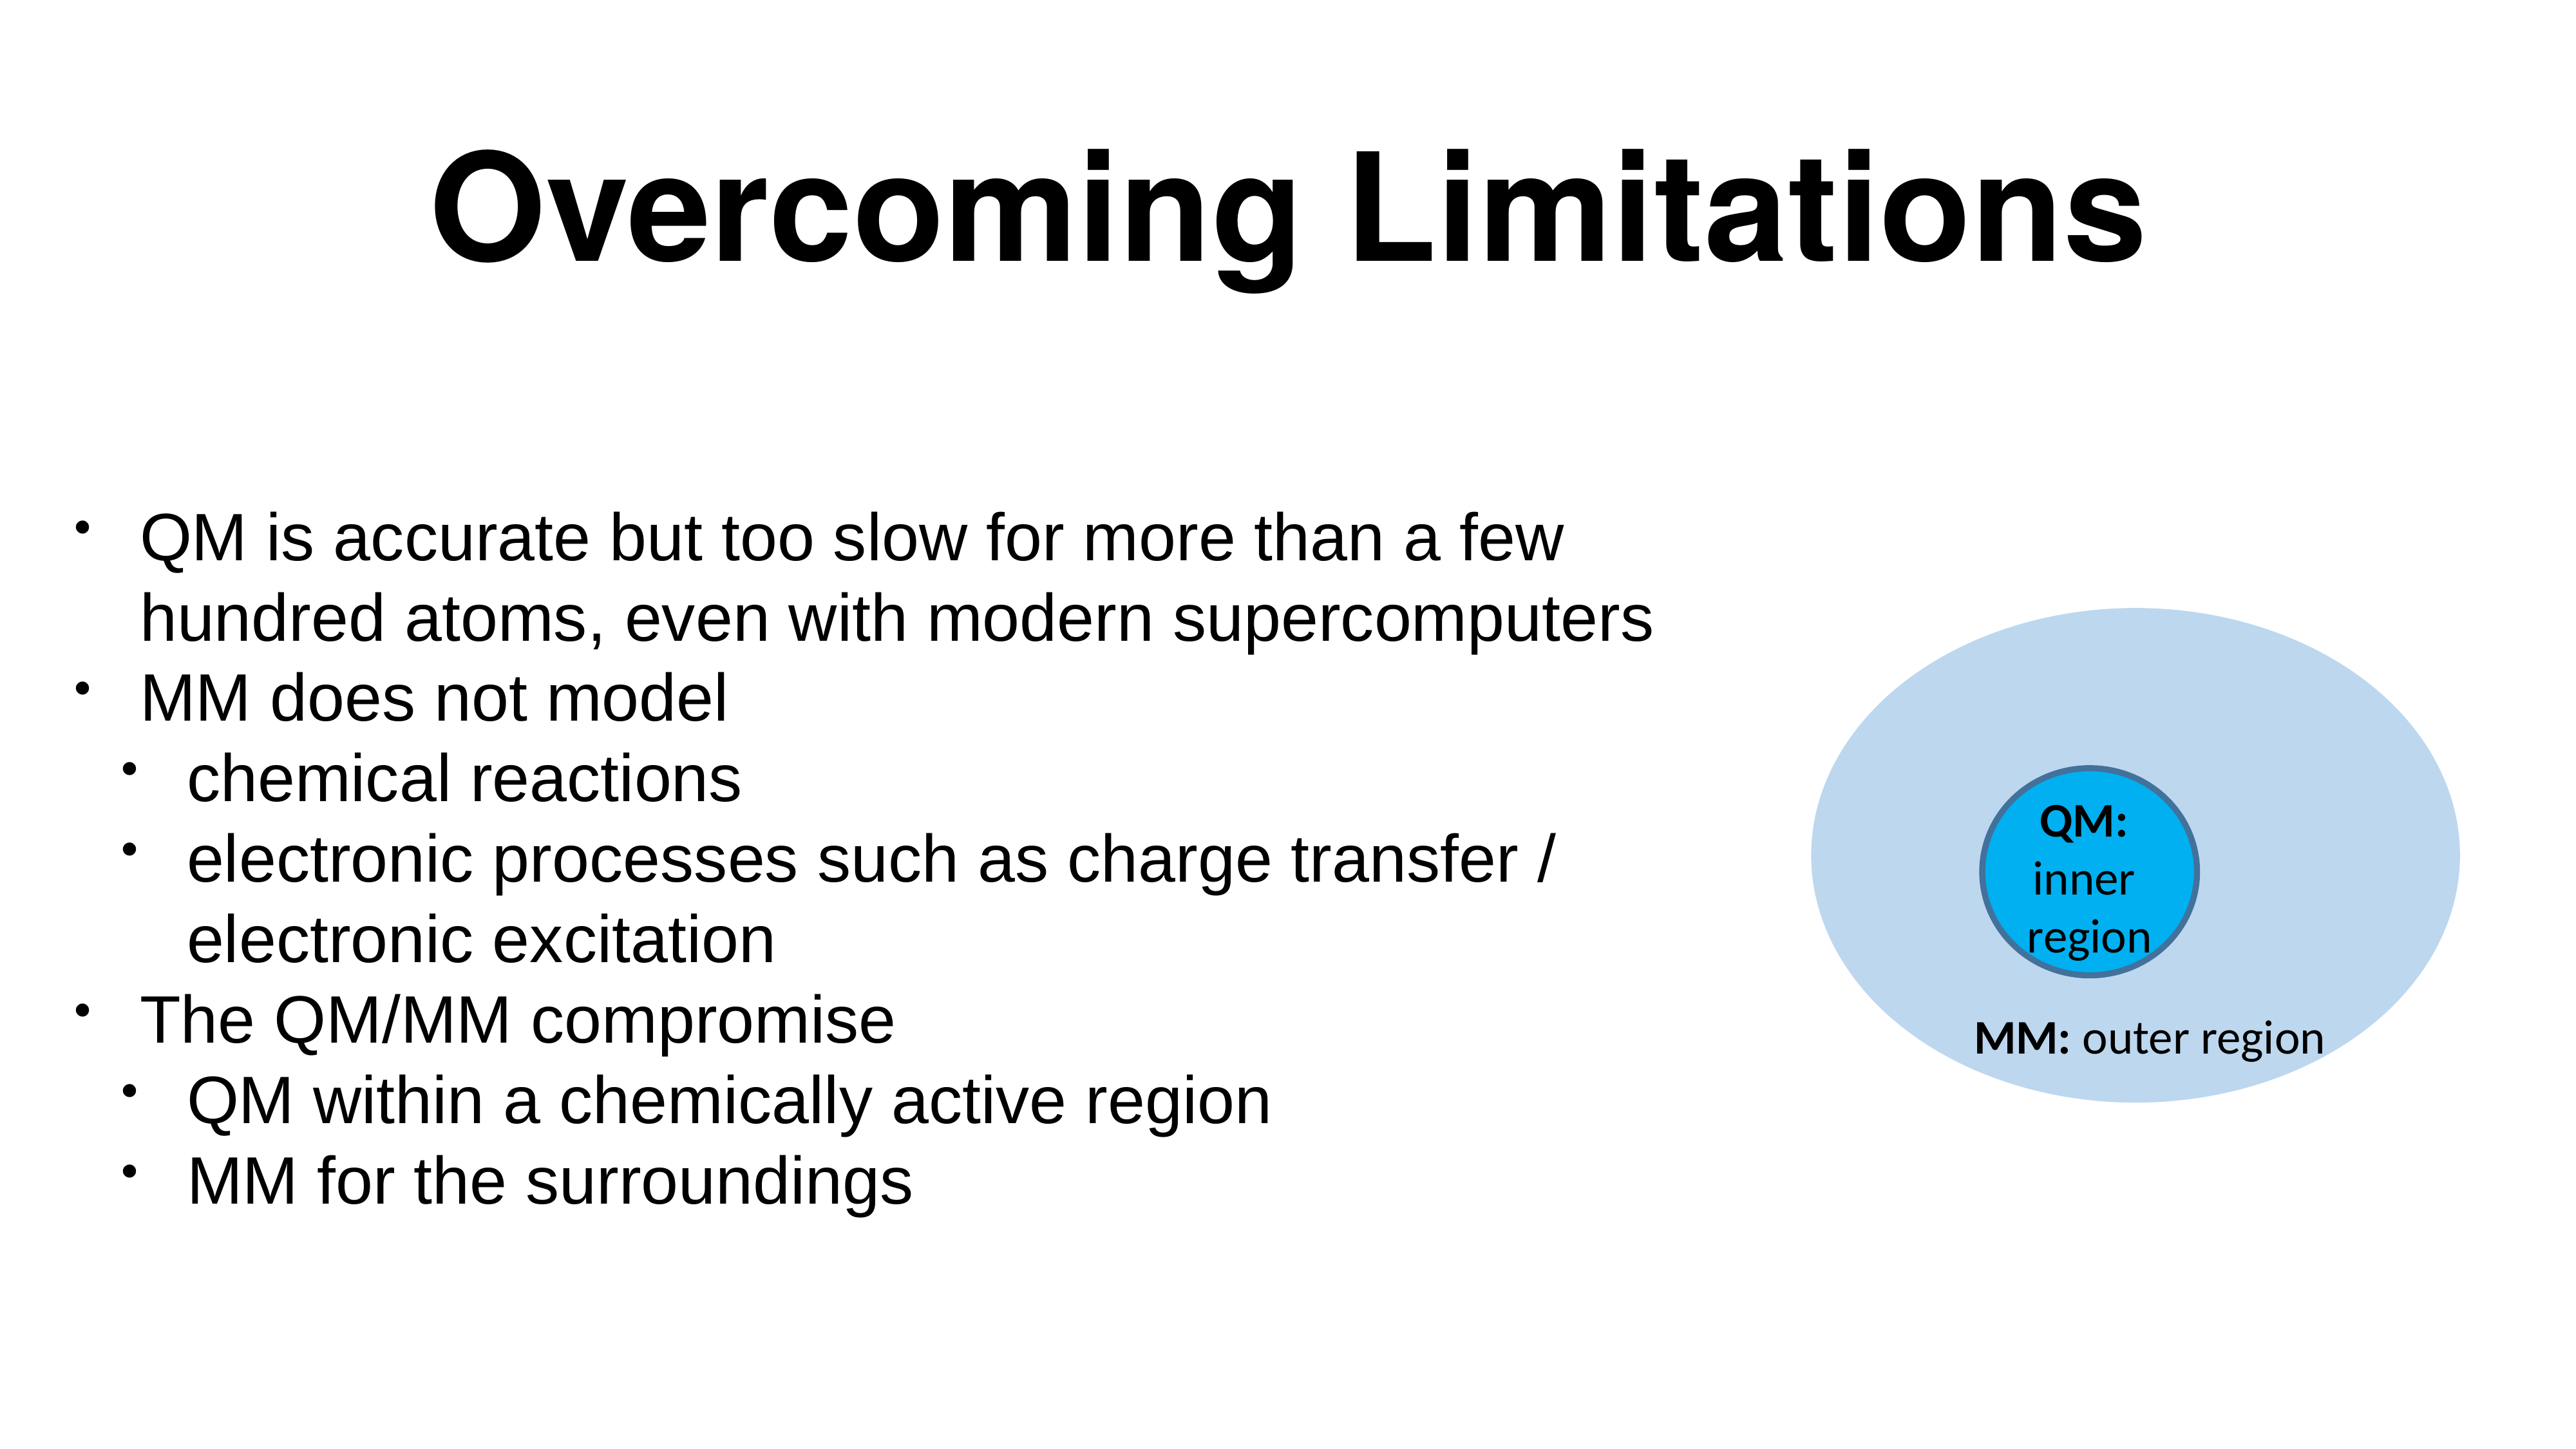

# Overcoming Limitations
QM is accurate but too slow for more than a few hundred atoms, even with modern supercomputers
MM does not model
chemical reactions
electronic processes such as charge transfer / electronic excitation
The QM/MM compromise
QM within a chemically active region
MM for the surroundings

QM:
inner
region
MM: outer region
11